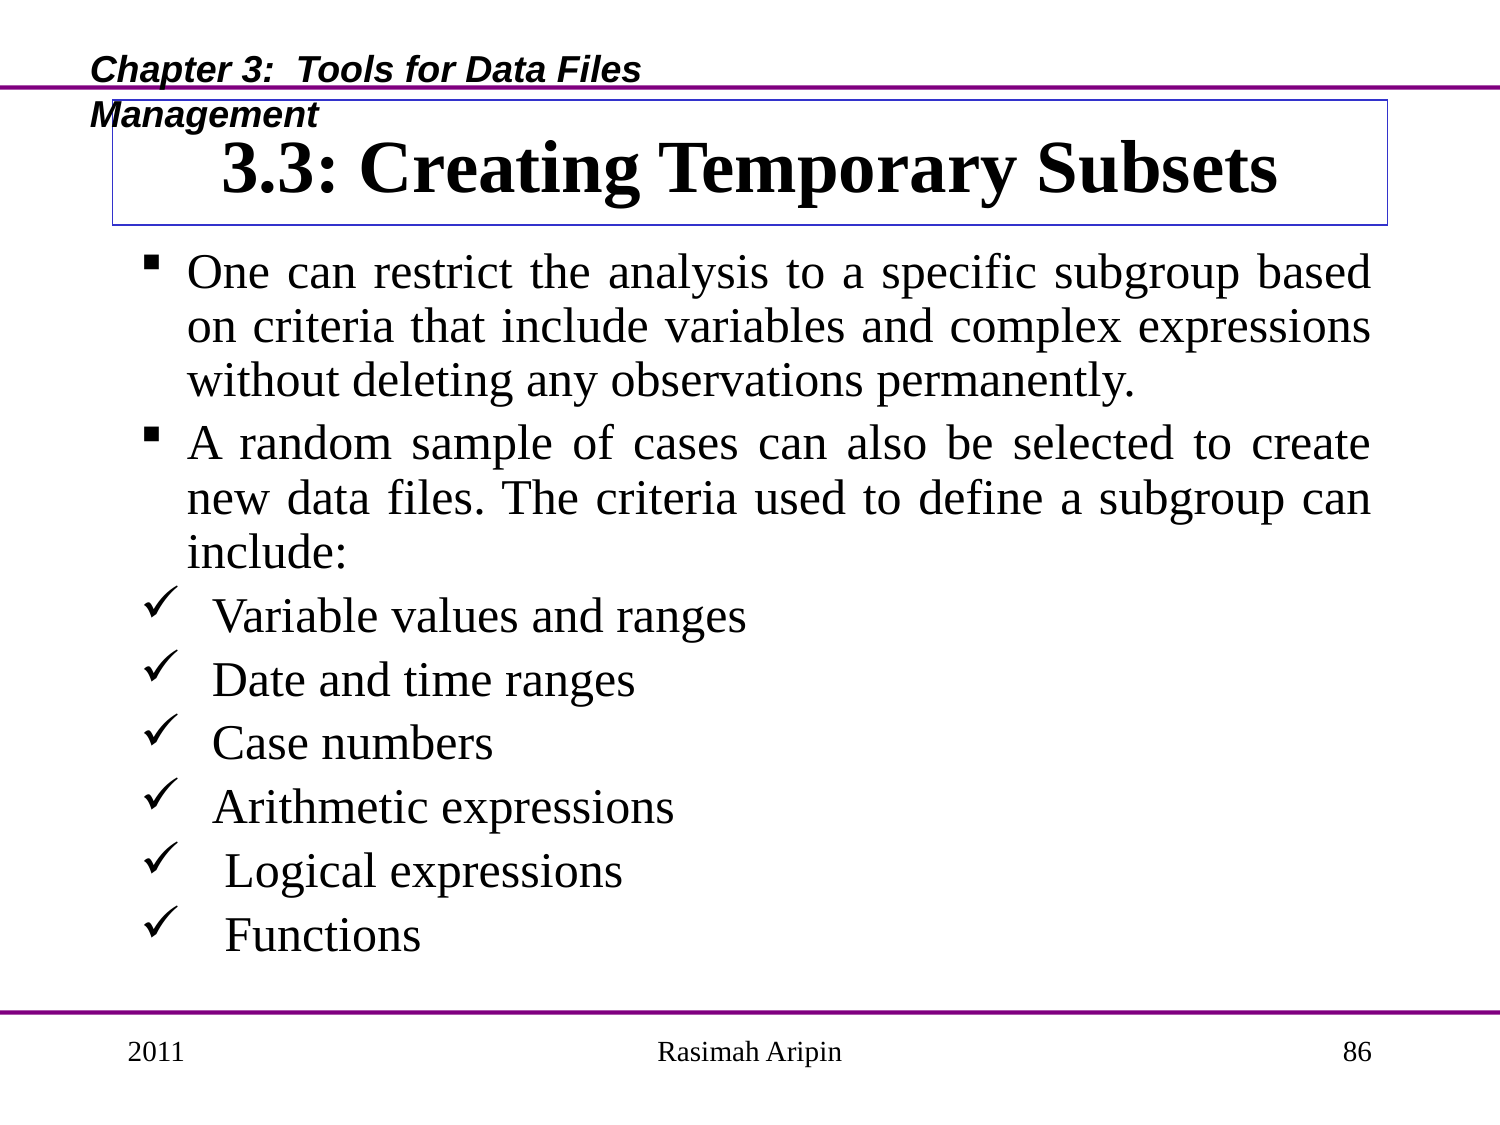

Chapter 3:  Tools for Data Files Management
# 3.3: Creating Temporary Subsets
One can restrict the analysis to a specific subgroup based on criteria that include variables and complex expressions without deleting any observations permanently.
A random sample of cases can also be selected to create new data files. The criteria used to define a subgroup can include:
  Variable values and ranges
  Date and time ranges
  Case numbers
  Arithmetic expressions
   Logical expressions
   Functions
2011
Rasimah Aripin
86